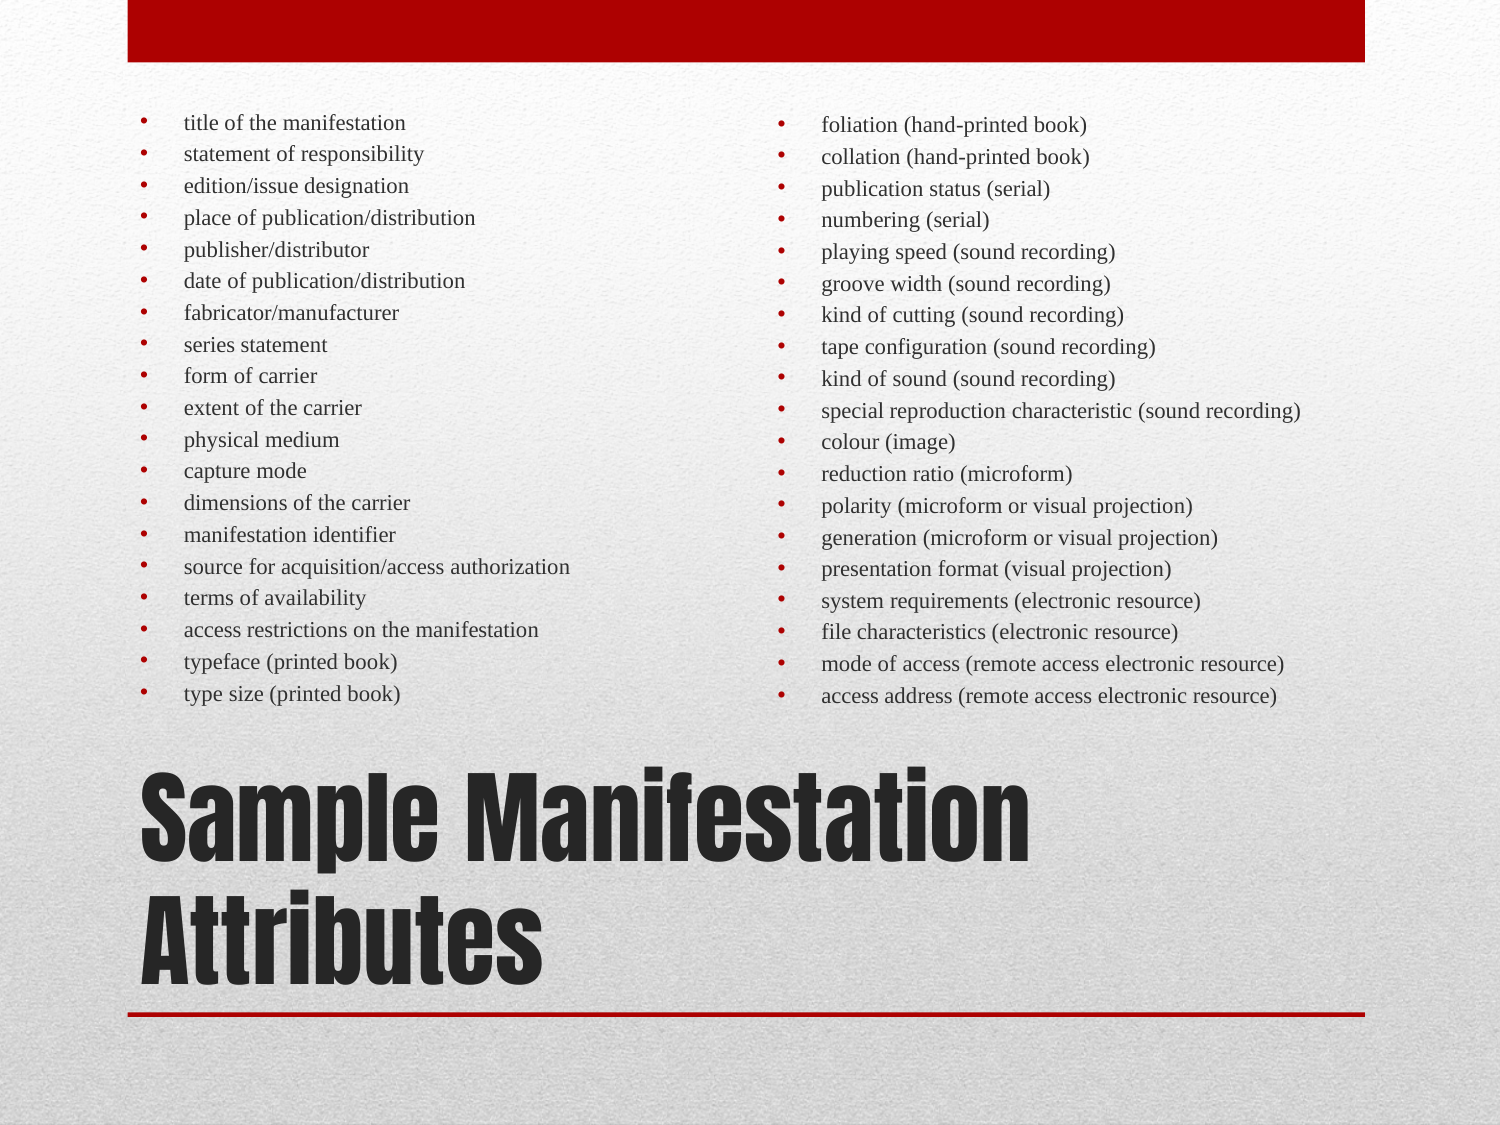

title of the manifestation
statement of responsibility
edition/issue designation
place of publication/distribution
publisher/distributor
date of publication/distribution
fabricator/manufacturer
series statement
form of carrier
extent of the carrier
physical medium
capture mode
dimensions of the carrier
manifestation identifier
source for acquisition/access authorization
terms of availability
access restrictions on the manifestation
typeface (printed book)
type size (printed book)

foliation (hand-printed book)
collation (hand-printed book)
publication status (serial)
numbering (serial)
playing speed (sound recording)
groove width (sound recording)
kind of cutting (sound recording)
tape configuration (sound recording)
kind of sound (sound recording)
special reproduction characteristic (sound recording)
colour (image)
reduction ratio (microform)
polarity (microform or visual projection)
generation (microform or visual projection)
presentation format (visual projection)
system requirements (electronic resource)
file characteristics (electronic resource)
mode of access (remote access electronic resource)
access address (remote access electronic resource)
# Sample Manifestation Attributes